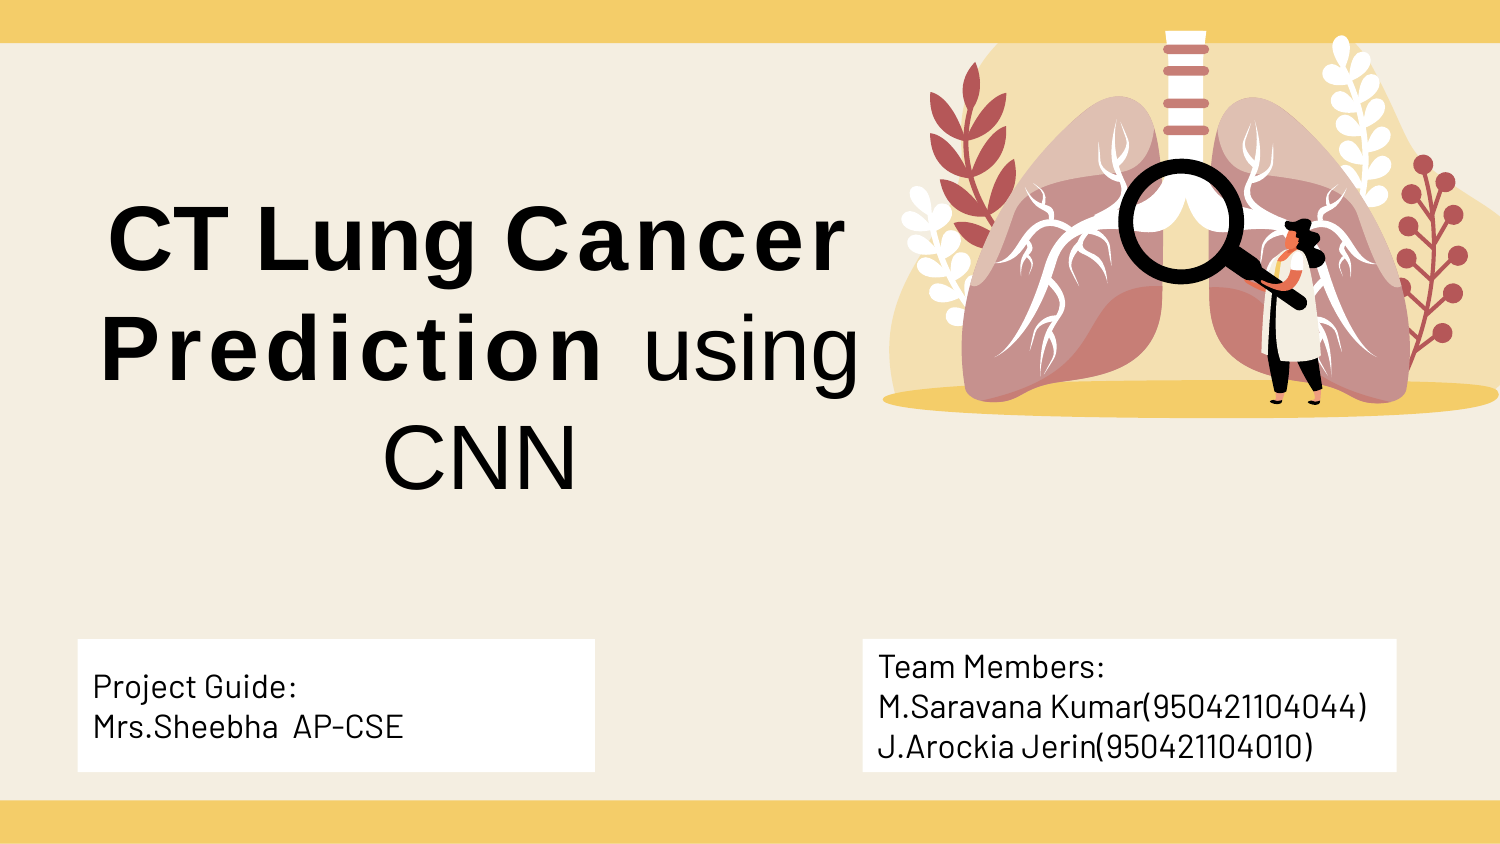

# CT Lung Cancer Prediction using CNN
Team Members:
M.Saravana Kumar(950421104044)
J.Arockia Jerin(950421104010)
Project Guide:
Mrs.Sheebha  AP-CSE